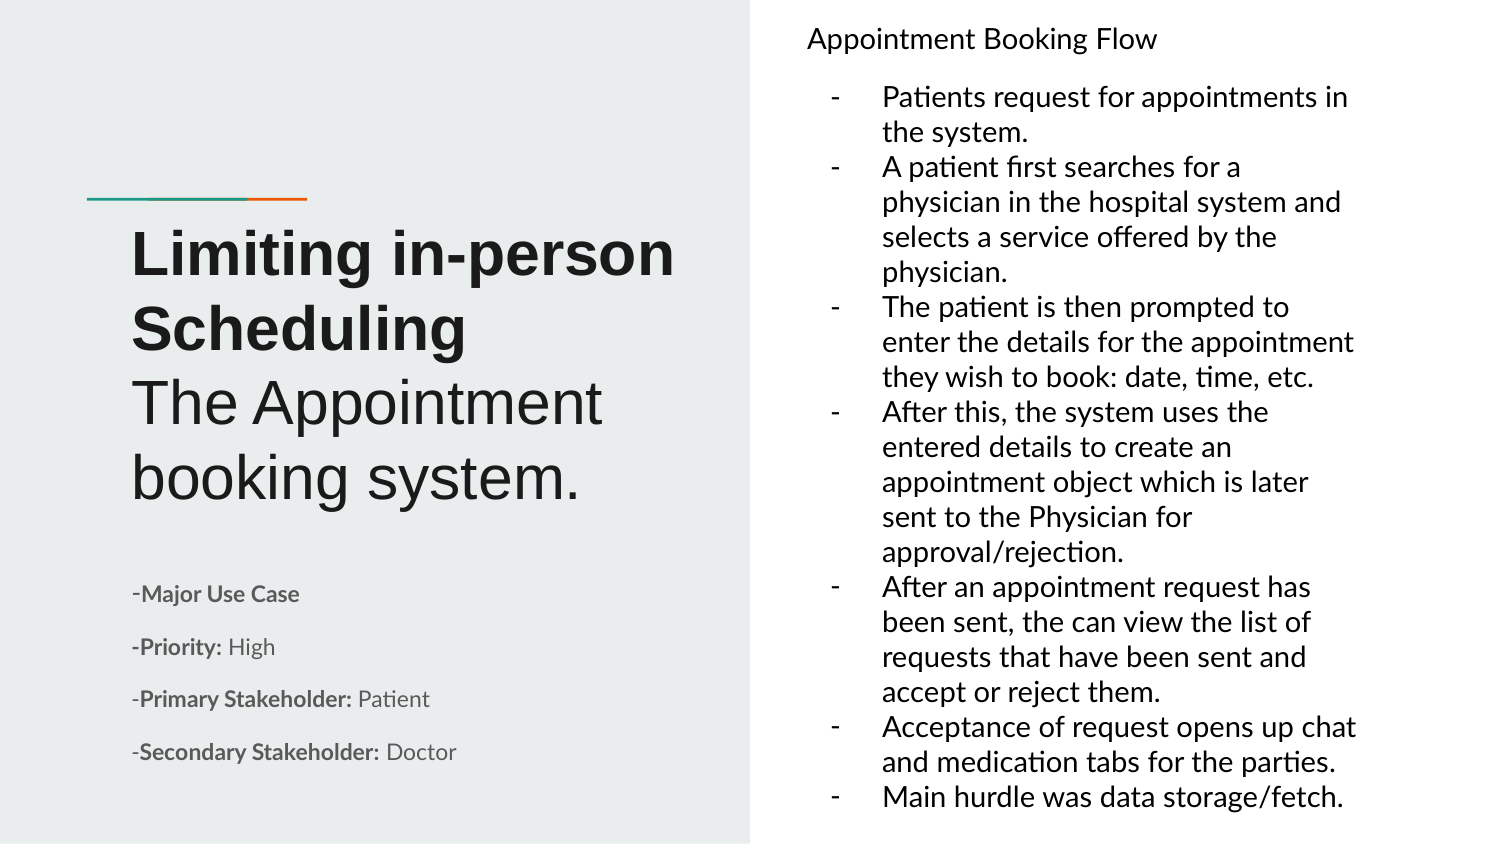

Appointment Booking Flow

Patients request for appointments in the system.
A patient first searches for a physician in the hospital system and selects a service offered by the physician.
The patient is then prompted to enter the details for the appointment they wish to book: date, time, etc.
After this, the system uses the entered details to create an appointment object which is later sent to the Physician for approval/rejection.
After an appointment request has been sent, the can view the list of requests that have been sent and accept or reject them.
Acceptance of request opens up chat and medication tabs for the parties.
Main hurdle was data storage/fetch.
# Limiting in-person Scheduling
The Appointment booking system.
-Major Use Case
-Priority: High
-Primary Stakeholder: Patient
-Secondary Stakeholder: Doctor